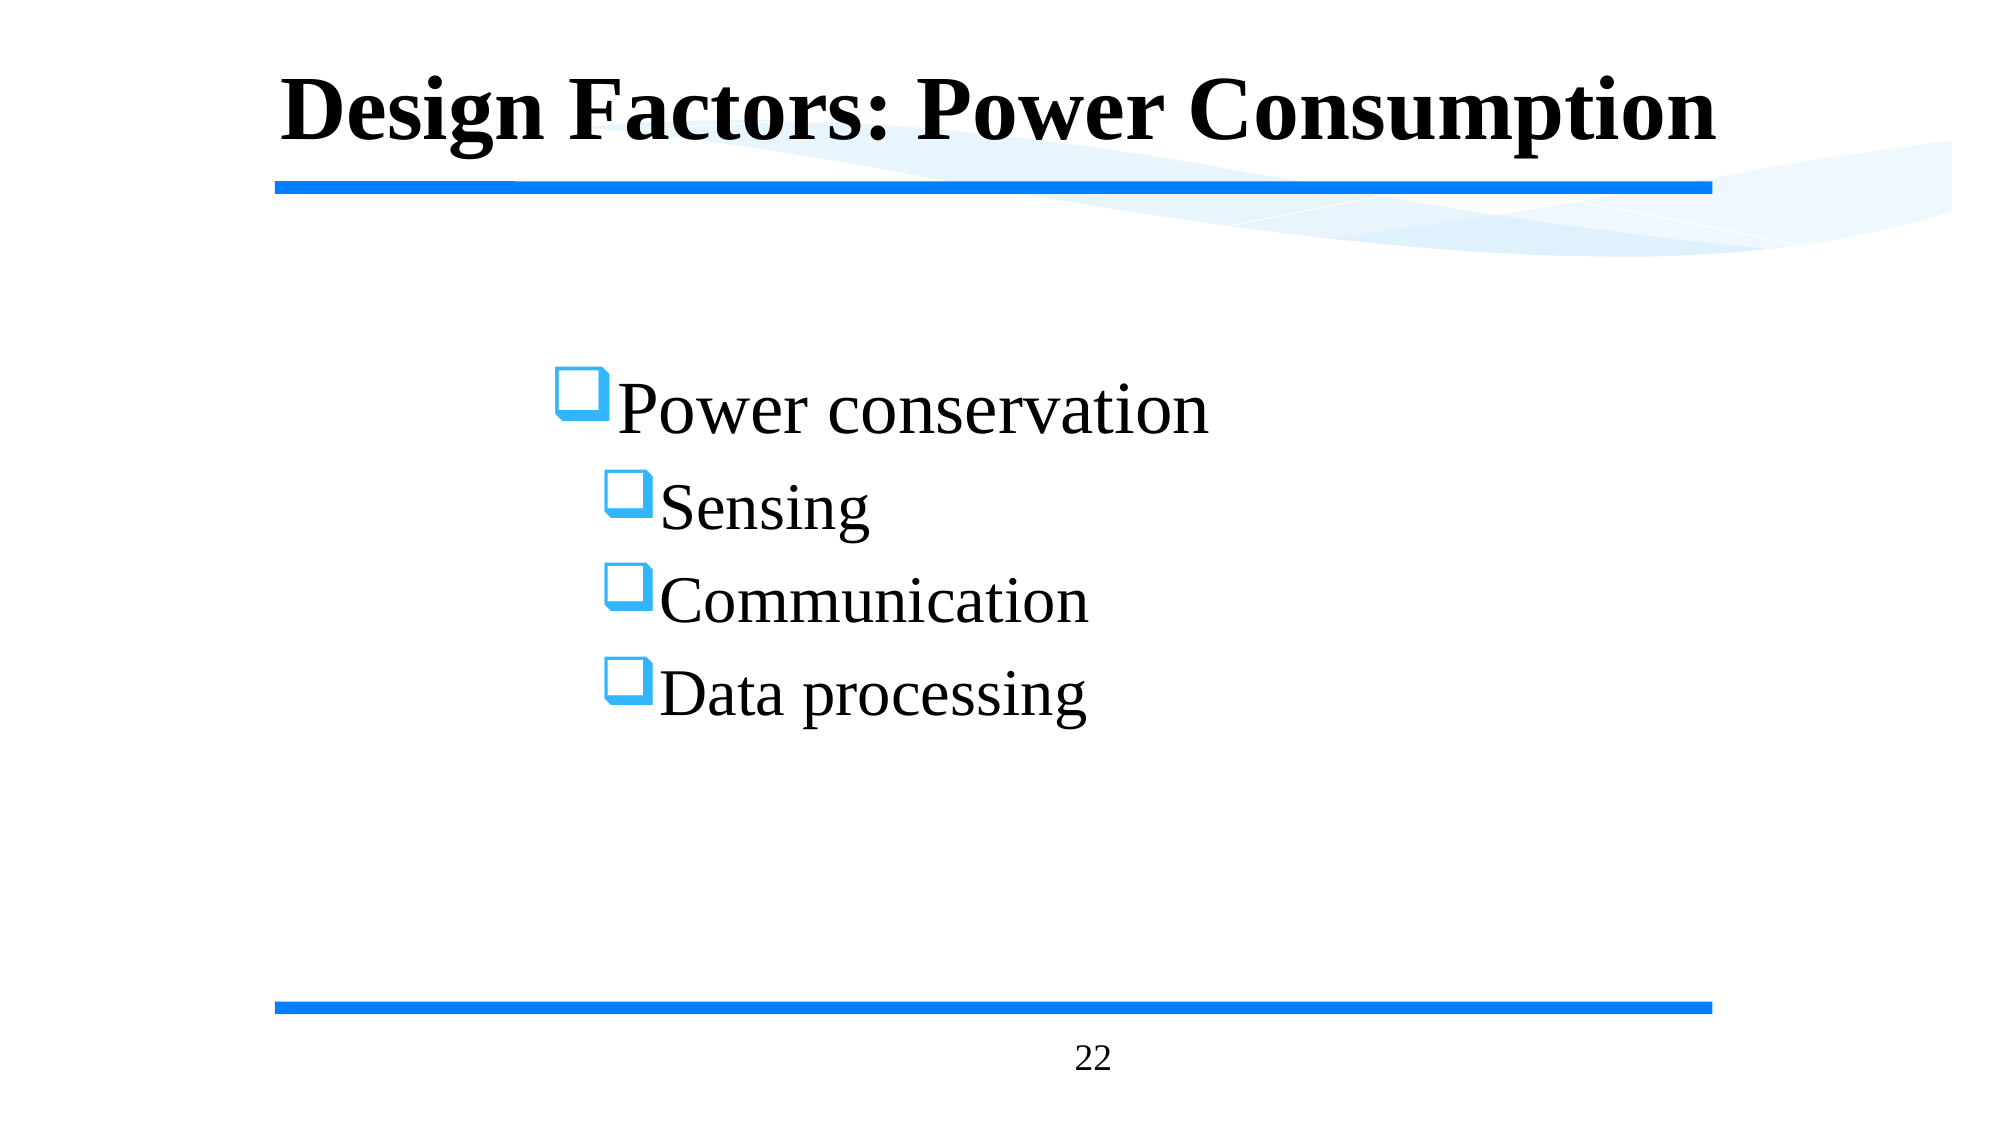

Design Factors: Power Consumption

Power conservation
Sensing
Communication
Data processing

22